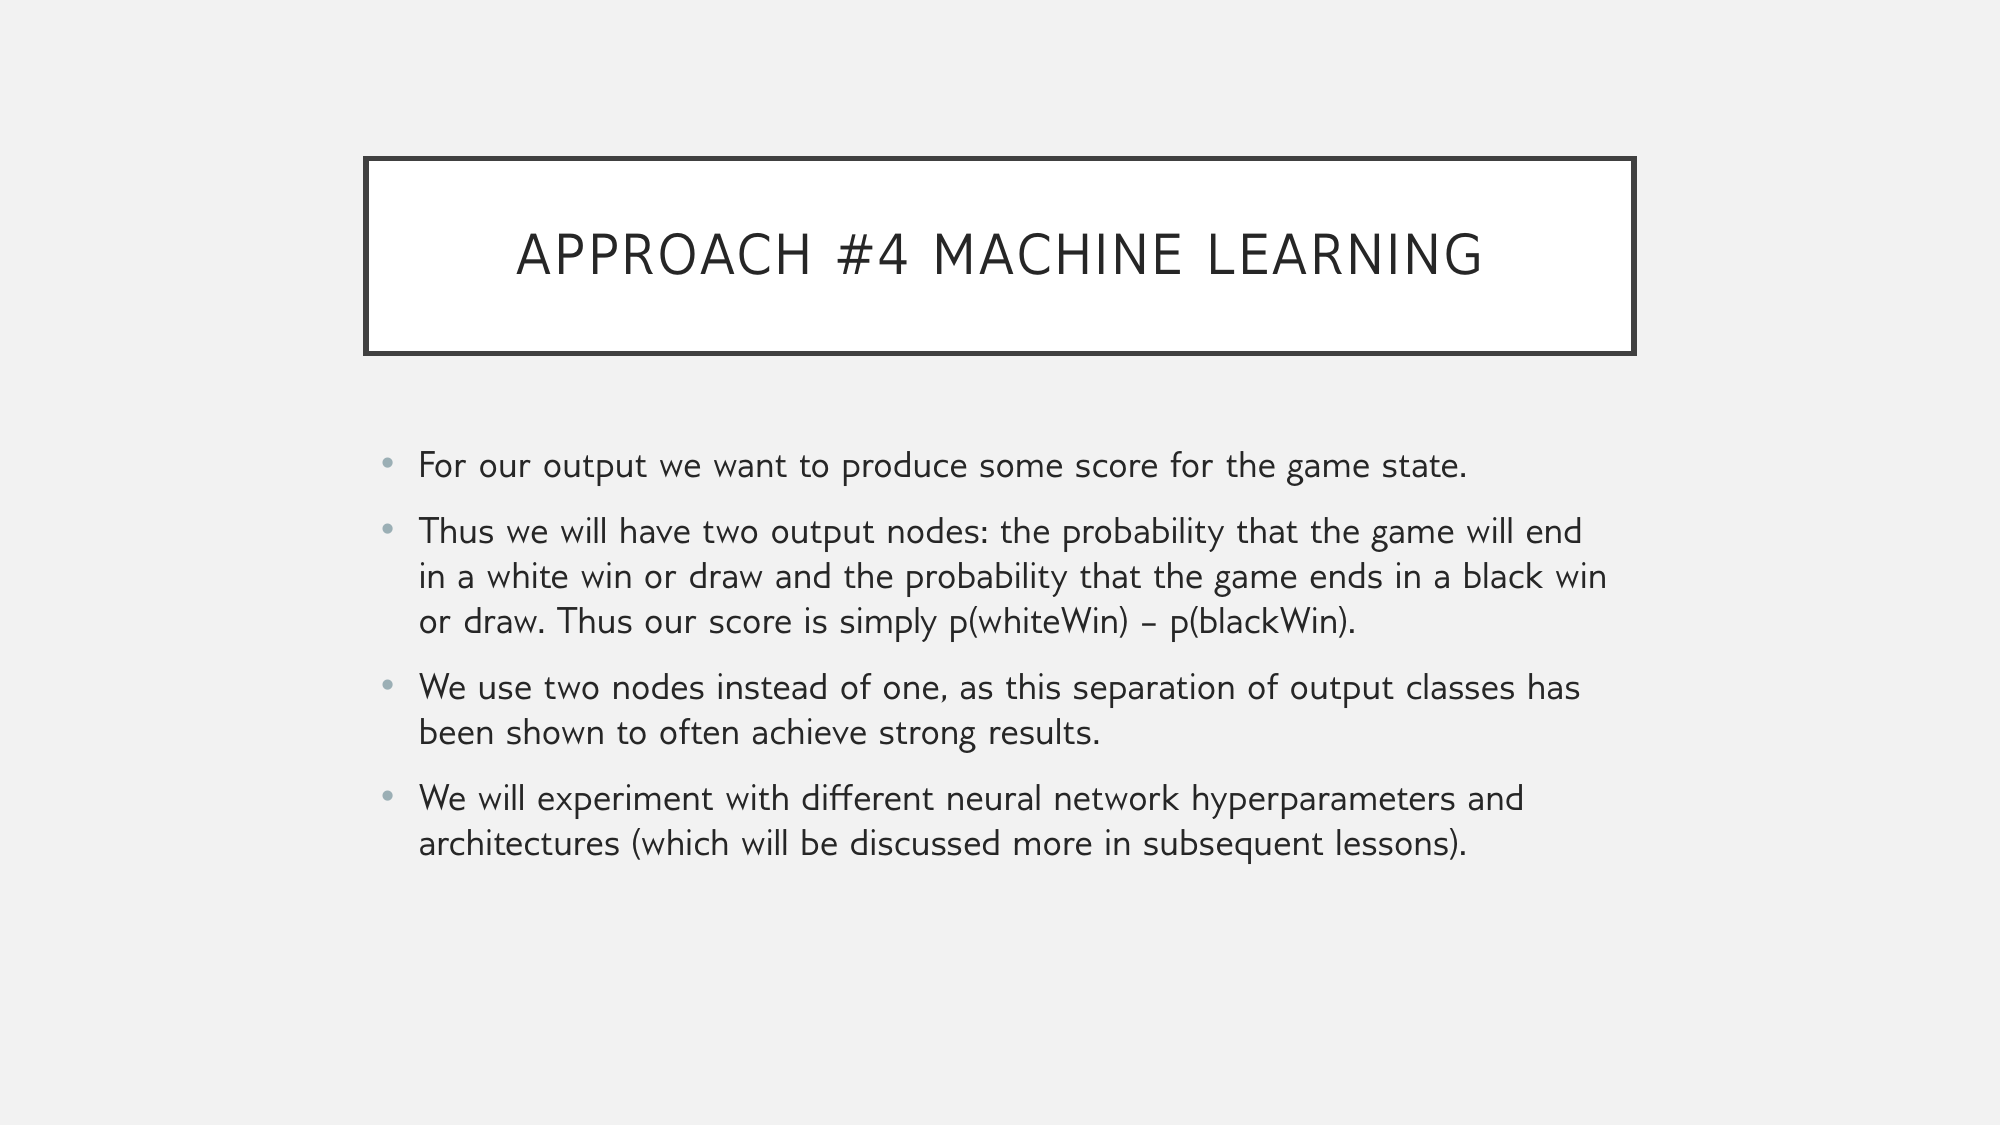

# Approach #4 Machine Learning
For our output we want to produce some score for the game state.
Thus we will have two output nodes: the probability that the game will end in a white win or draw and the probability that the game ends in a black win or draw. Thus our score is simply p(whiteWin) – p(blackWin).
We use two nodes instead of one, as this separation of output classes has been shown to often achieve strong results.
We will experiment with different neural network hyperparameters and architectures (which will be discussed more in subsequent lessons).